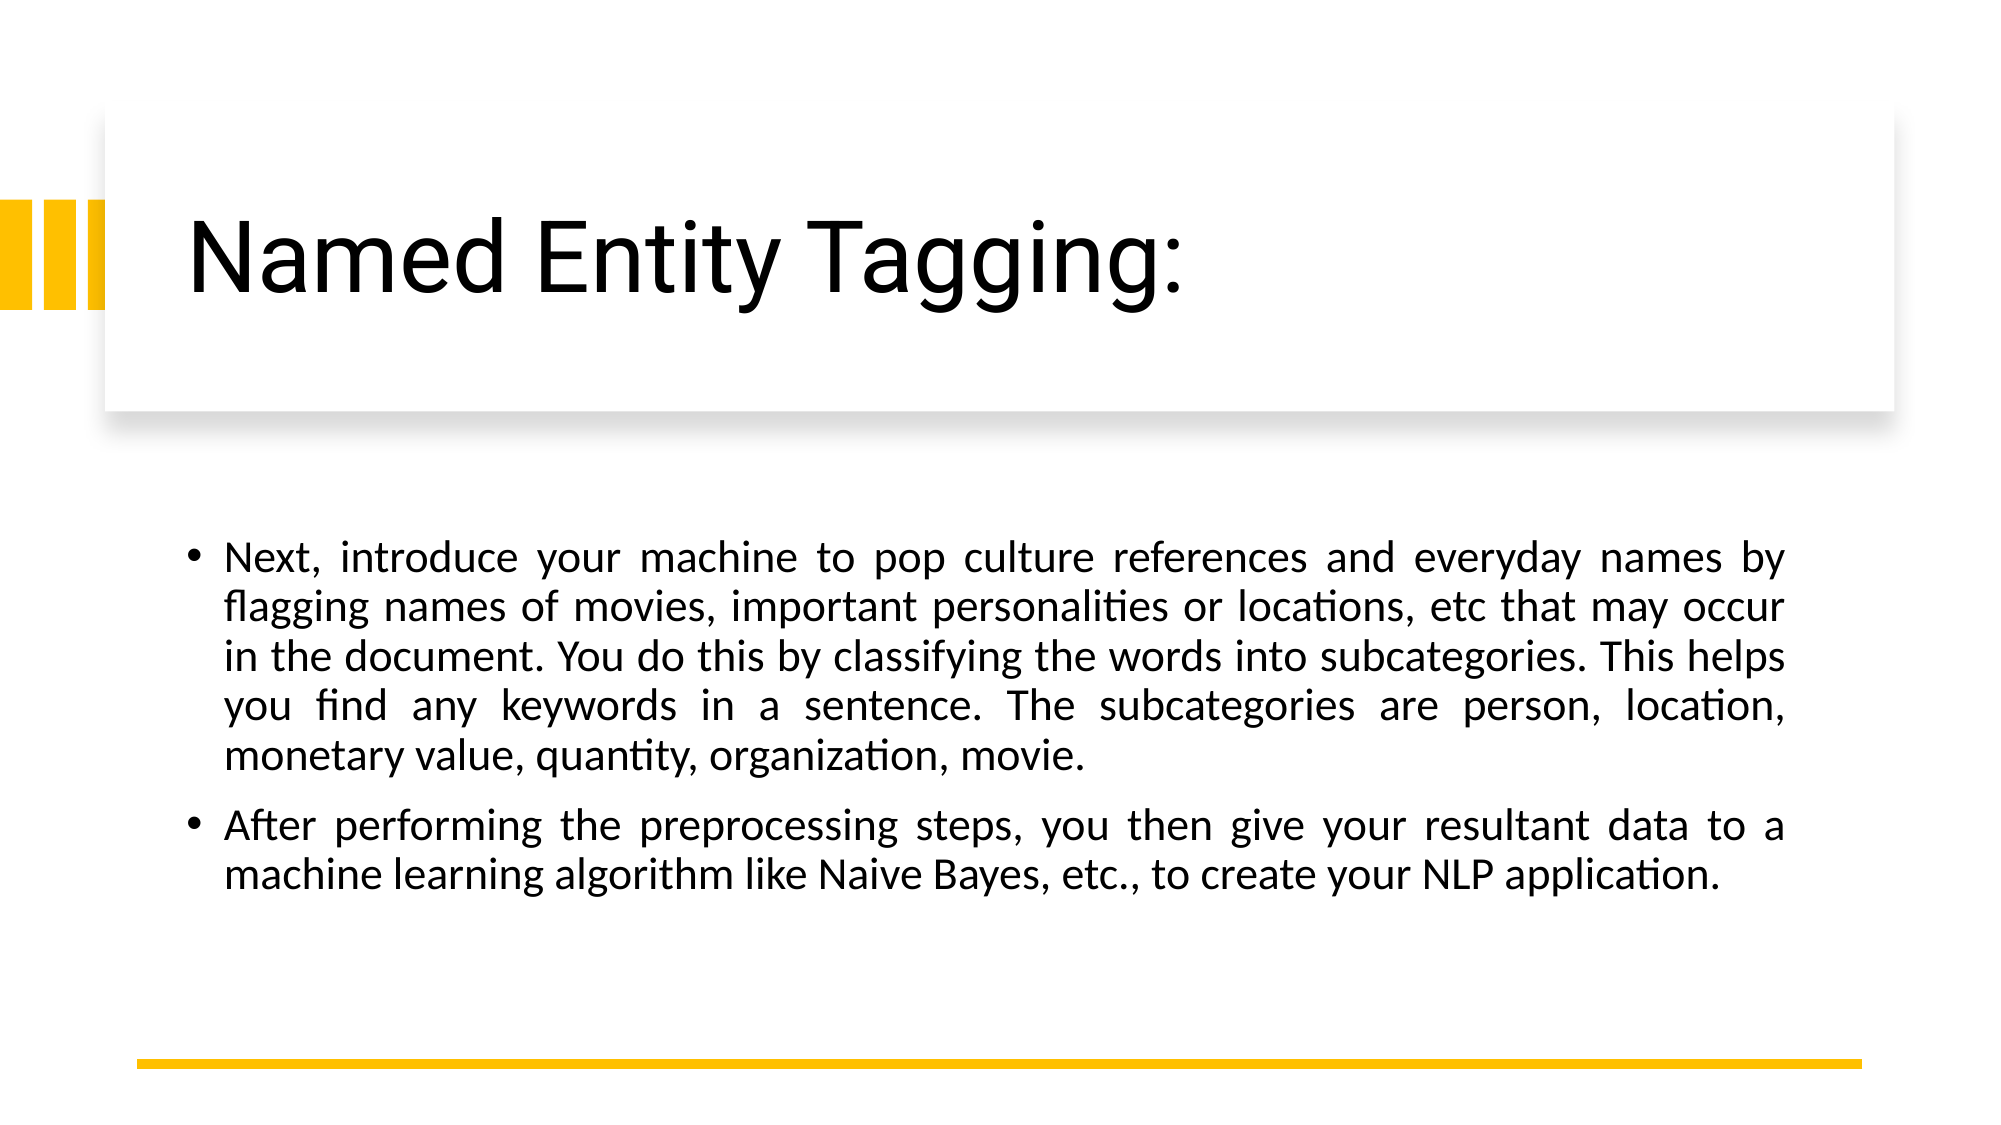

# Named Entity Tagging:

Next, introduce your machine to pop culture references and everyday names by flagging names of movies, important personalities or locations, etc that may occur in the document. You do this by classifying the words into subcategories. This helps you find any keywords in a sentence. The subcategories are person, location, monetary value, quantity, organization, movie.
After performing the preprocessing steps, you then give your resultant data to a machine learning algorithm like Naive Bayes, etc., to create your NLP application.